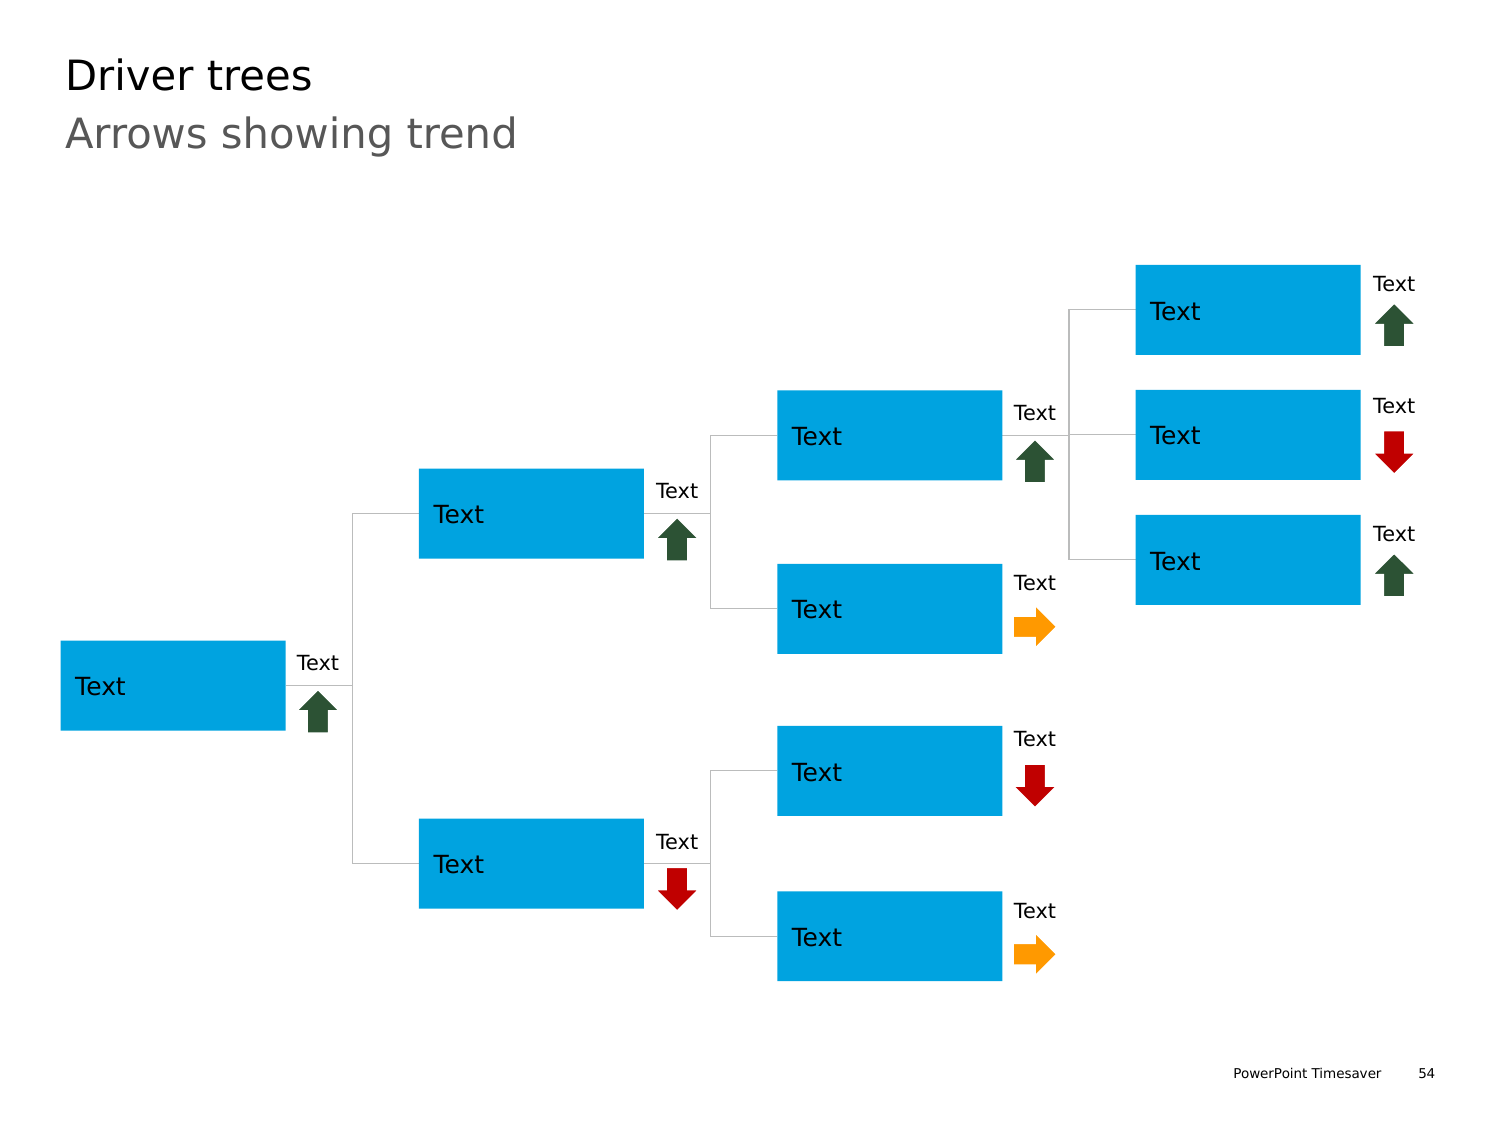

# Driver trees
Arrows showing trend
Text
Text

Text
Text
Text
Text

Text
Text
Text

Text

Text
Text

Text
Text

Text
Text

Text
Text

Text
Text